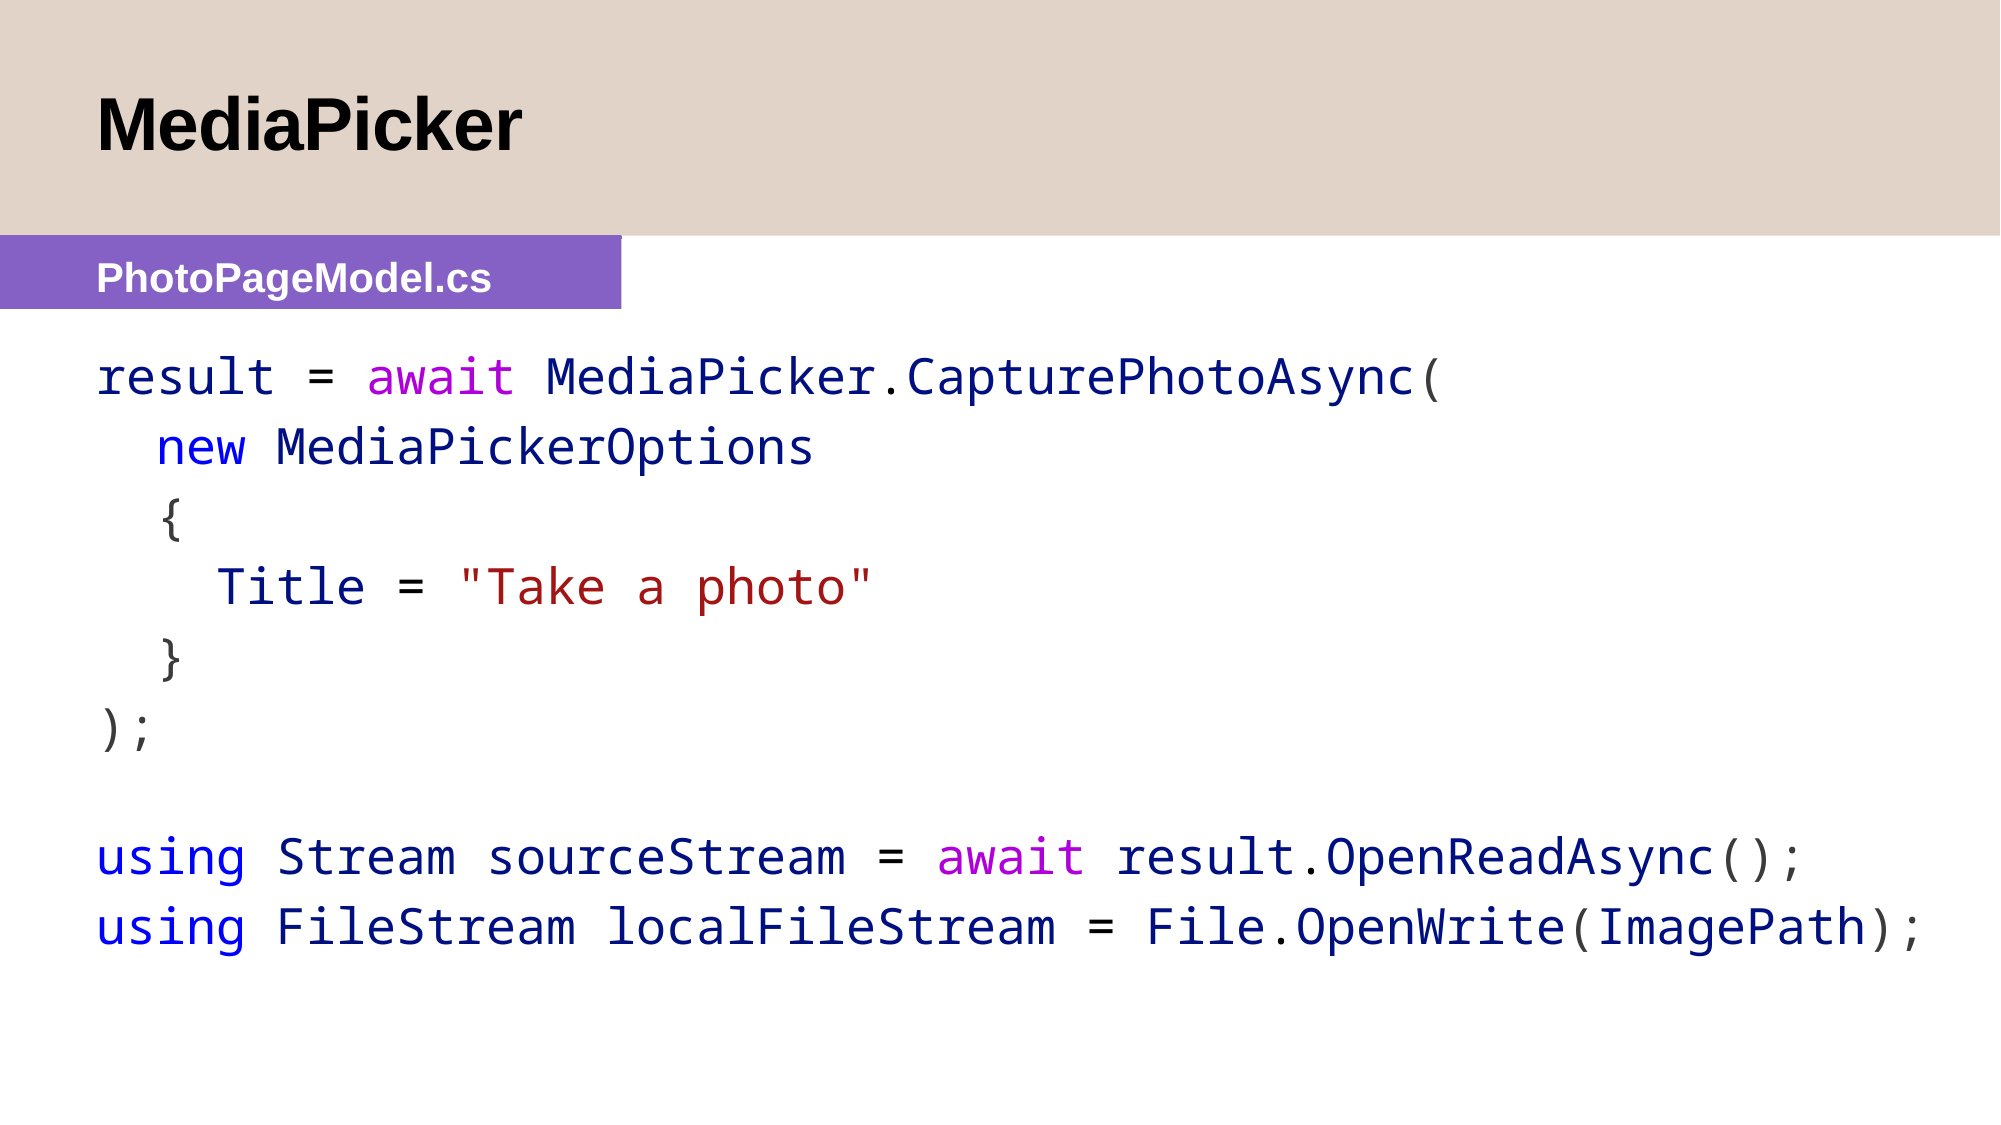

# MediaPicker
PhotoPageModel.cs
result = await MediaPicker.CapturePhotoAsync(
  new MediaPickerOptions
  {
    Title = "Take a photo"
  }
);
using Stream sourceStream = await result.OpenReadAsync();
using FileStream localFileStream = File.OpenWrite(ImagePath);